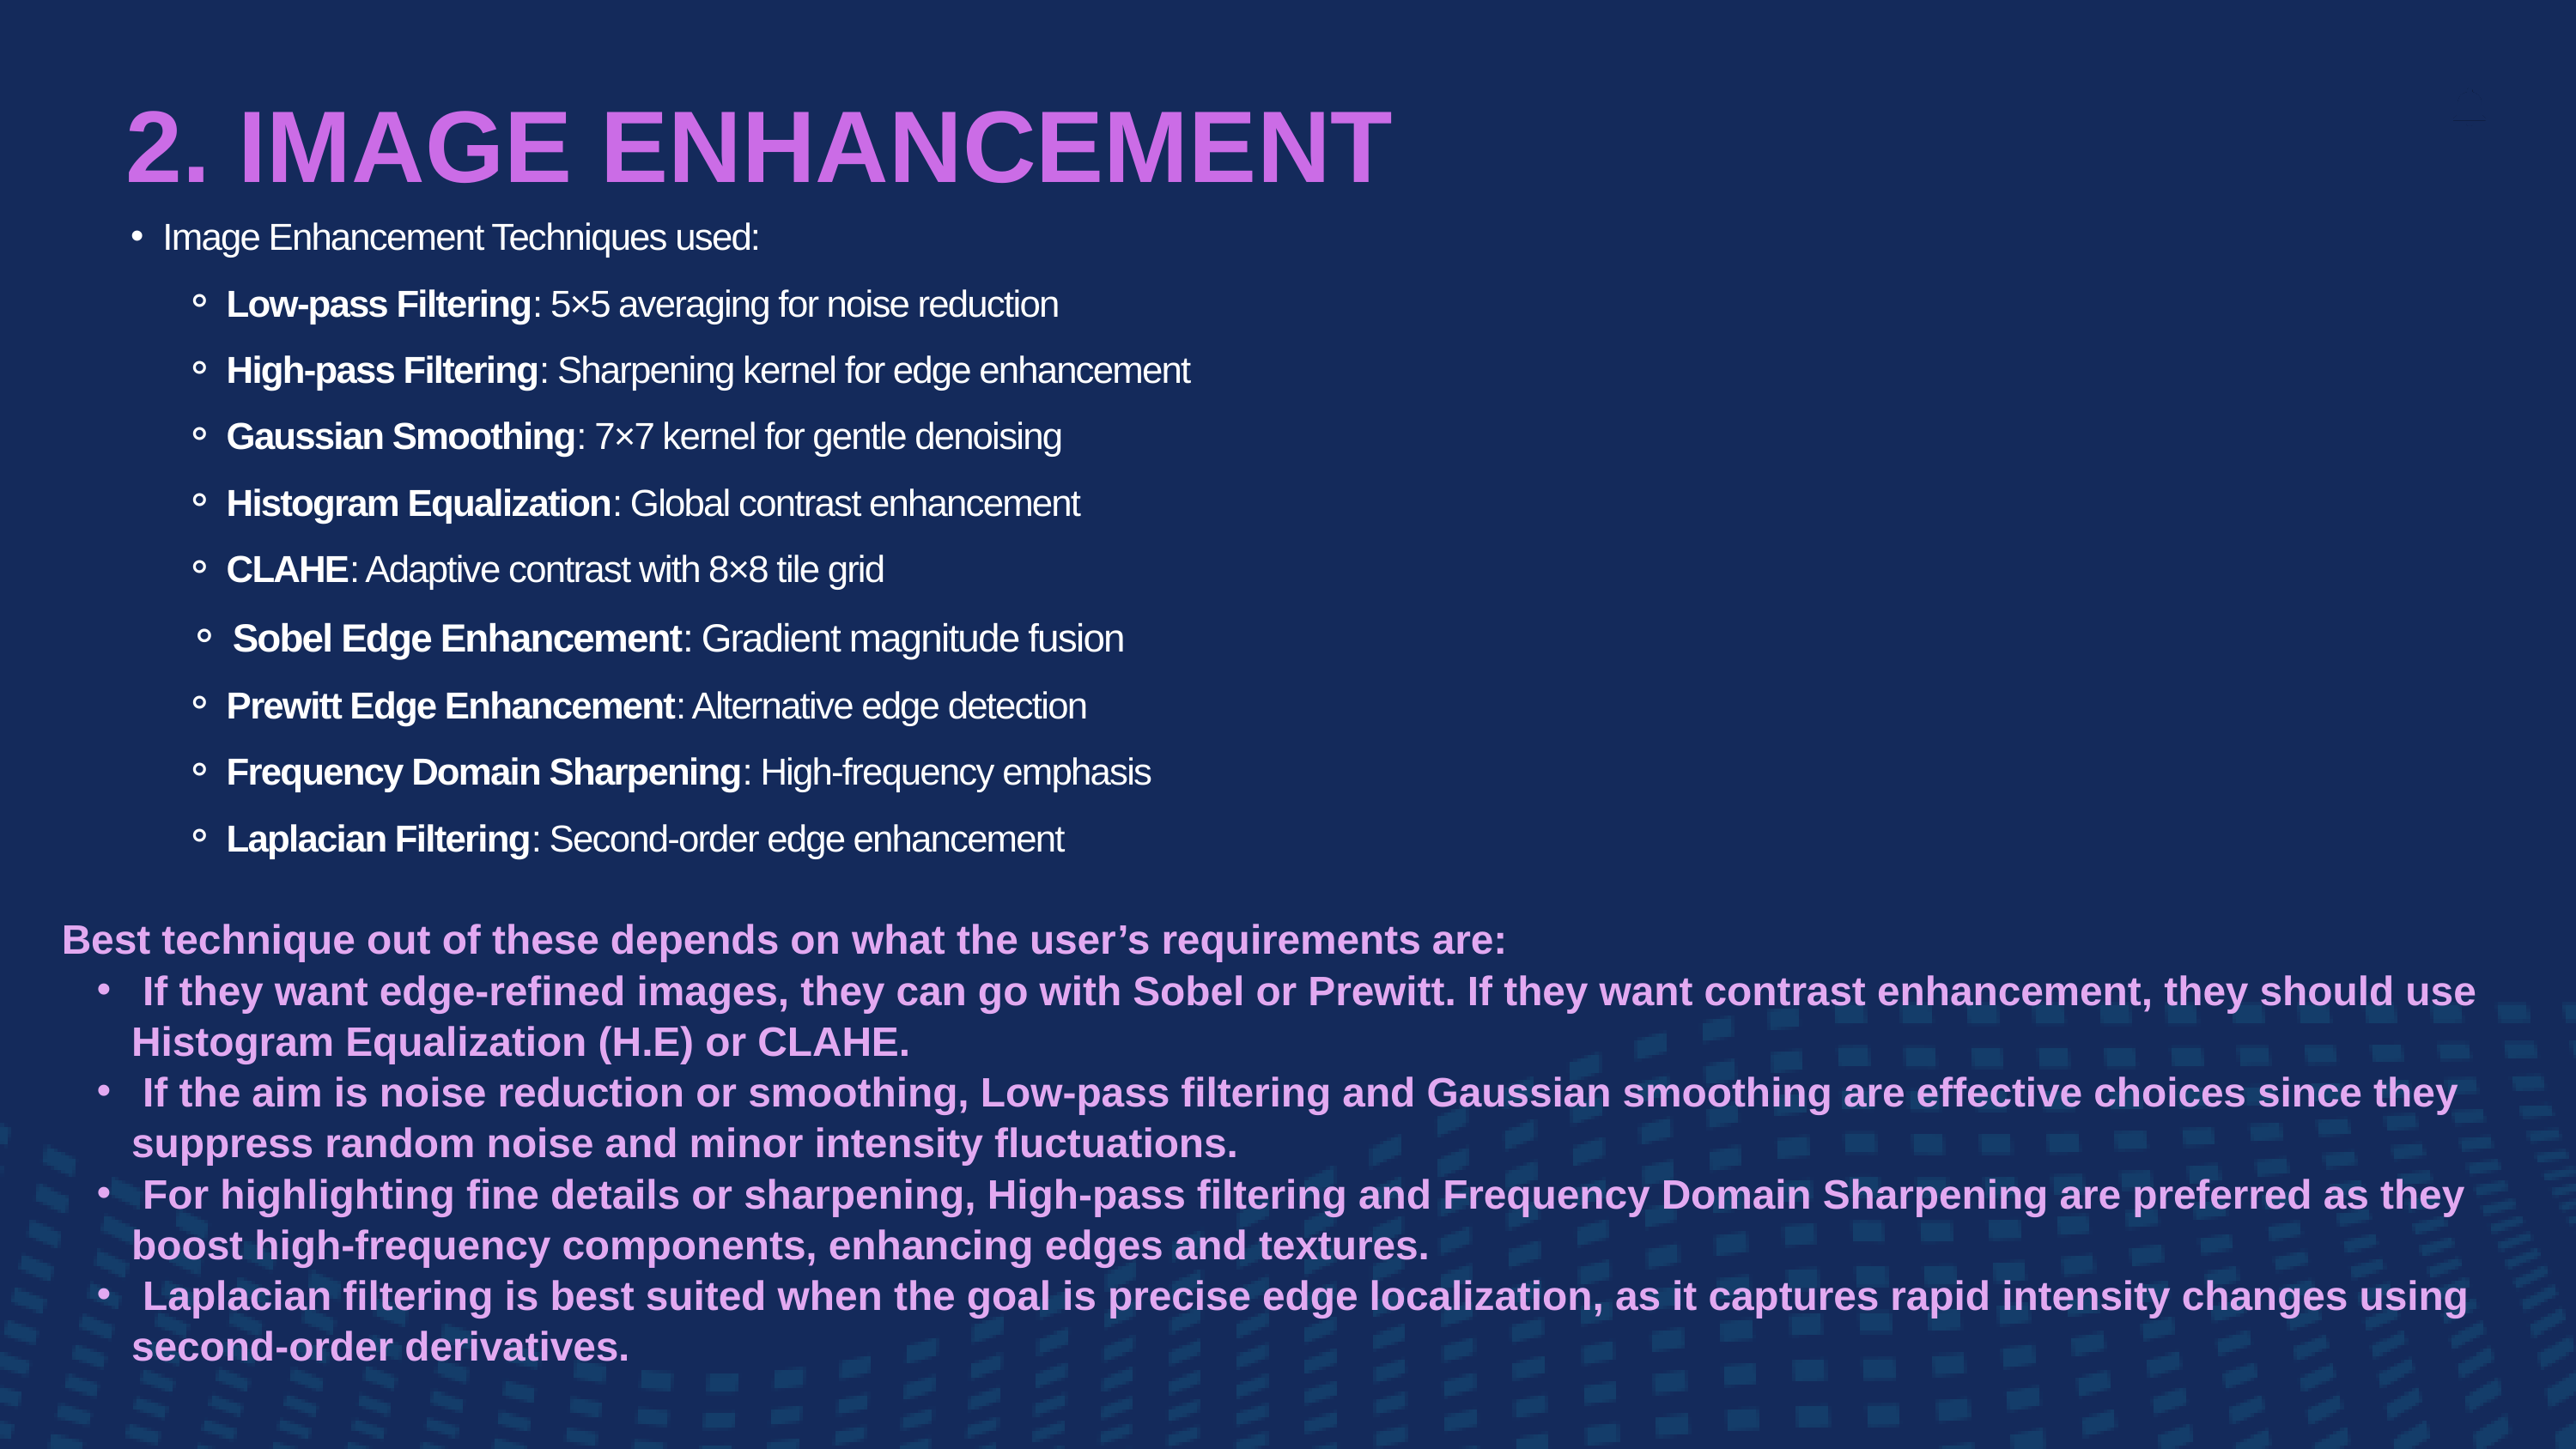

2. IMAGE ENHANCEMENT

Image Enhancement Techniques used:
Low-pass Filtering: 5×5 averaging for noise reduction
High-pass Filtering: Sharpening kernel for edge enhancement
Gaussian Smoothing: 7×7 kernel for gentle denoising
Histogram Equalization: Global contrast enhancement
CLAHE: Adaptive contrast with 8×8 tile grid
Sobel Edge Enhancement: Gradient magnitude fusion
Prewitt Edge Enhancement: Alternative edge detection
Frequency Domain Sharpening: High-frequency emphasis
Laplacian Filtering: Second-order edge enhancement

Best technique out of these depends on what the user’s requirements are:
 If they want edge-refined images, they can go with Sobel or Prewitt. If they want contrast enhancement, they should use Histogram Equalization (H.E) or CLAHE.
 If the aim is noise reduction or smoothing, Low-pass filtering and Gaussian smoothing are effective choices since they suppress random noise and minor intensity fluctuations.
 For highlighting fine details or sharpening, High-pass filtering and Frequency Domain Sharpening are preferred as they boost high-frequency components, enhancing edges and textures.
 Laplacian filtering is best suited when the goal is precise edge localization, as it captures rapid intensity changes using second-order derivatives.